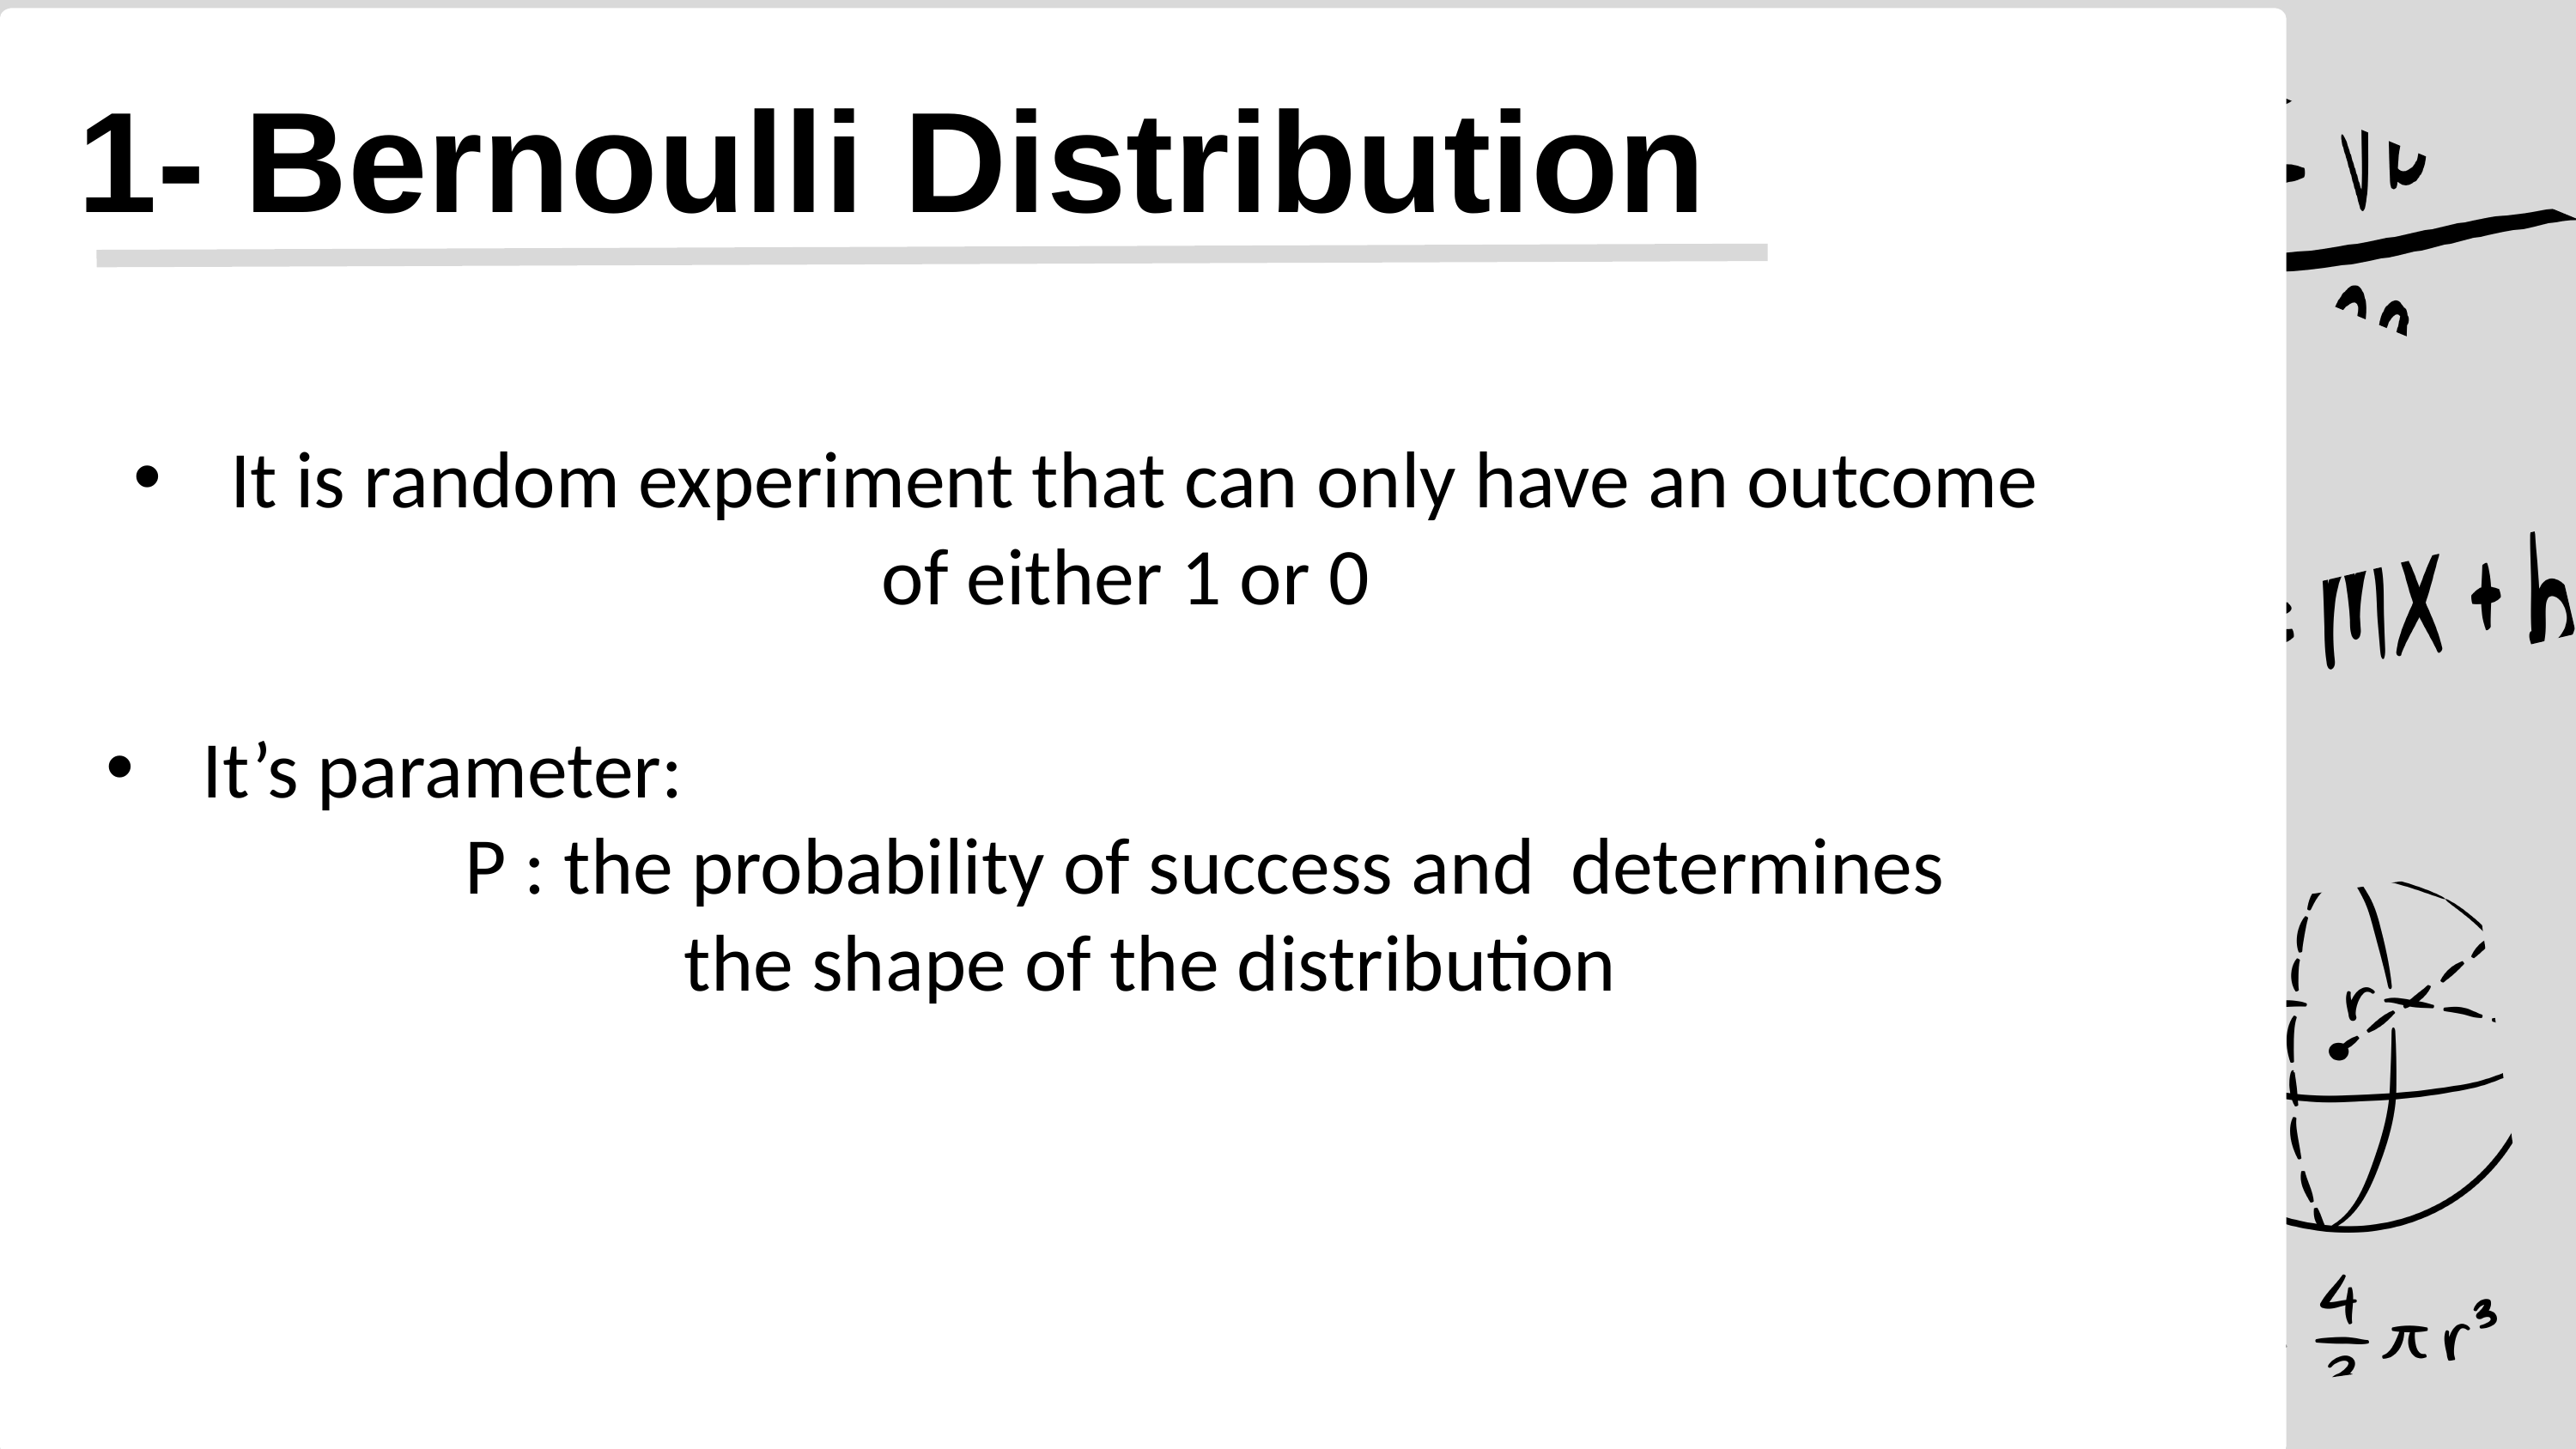

1- Bernoulli Distribution

It is random experiment that can only have an outcome of either 1 or 0

It’s parameter:
             P : the probability of success and  determines
       the shape of the distribution